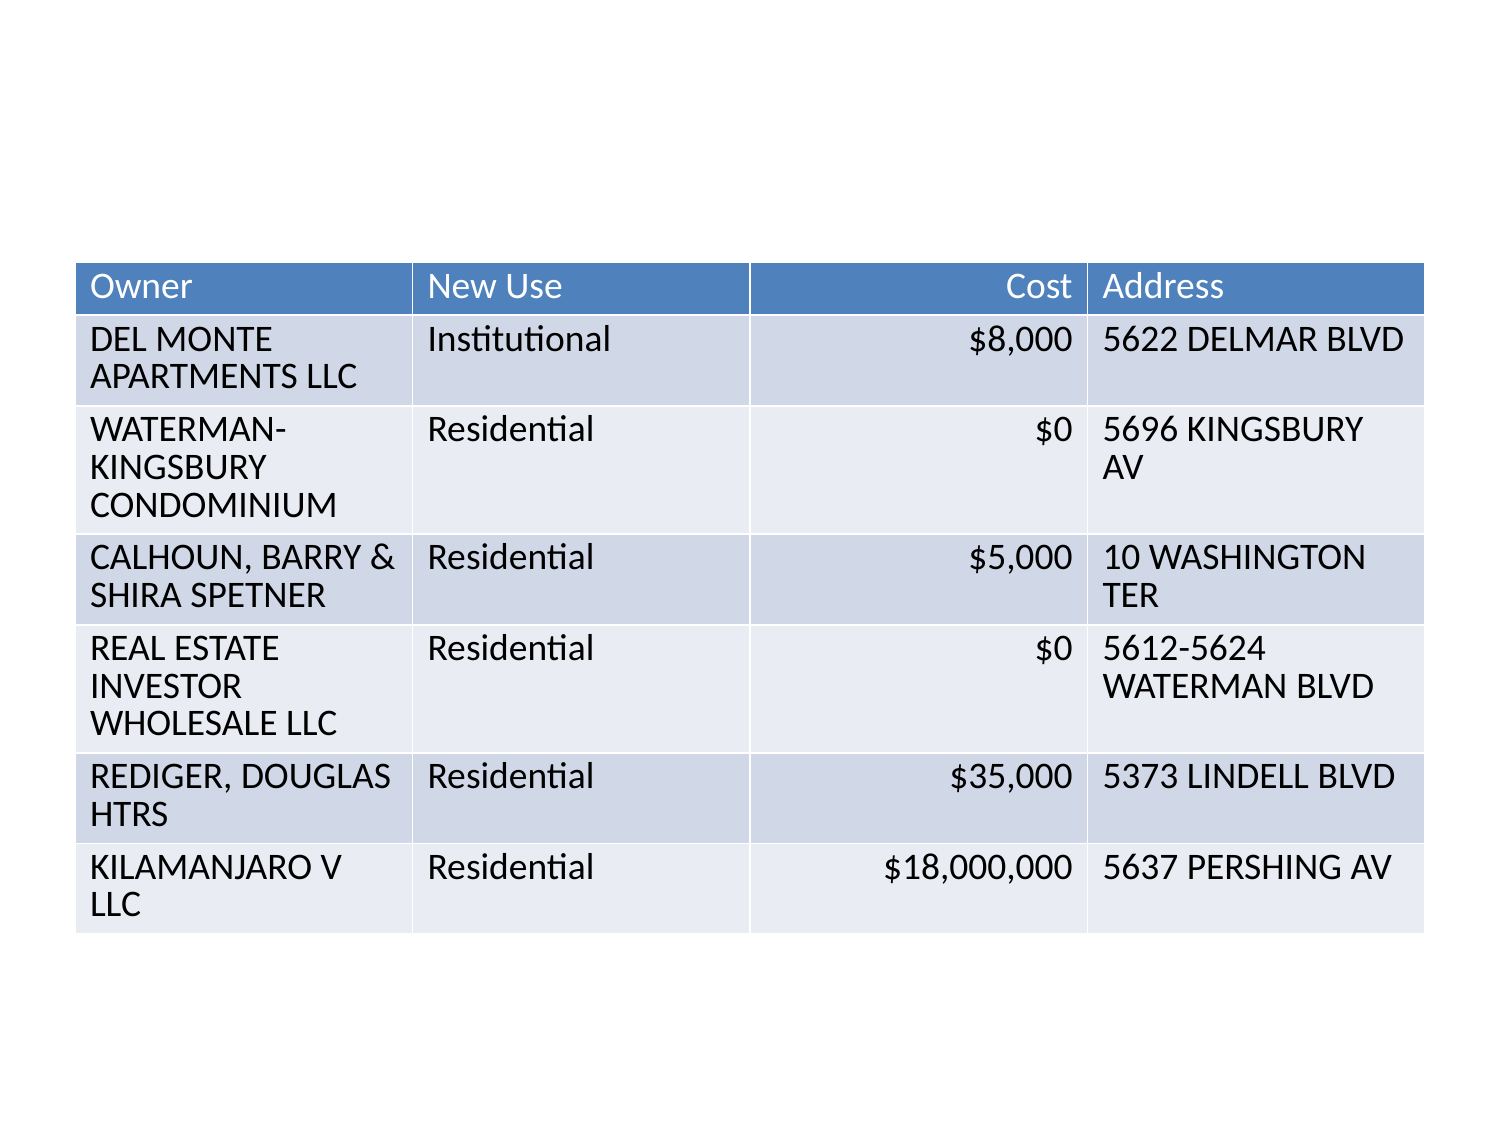

| Owner | New Use | Cost | Address |
| --- | --- | --- | --- |
| DEL MONTE APARTMENTS LLC | Institutional | $8,000 | 5622 DELMAR BLVD |
| WATERMAN-KINGSBURY CONDOMINIUM | Residential | $0 | 5696 KINGSBURY AV |
| CALHOUN, BARRY & SHIRA SPETNER | Residential | $5,000 | 10 WASHINGTON TER |
| REAL ESTATE INVESTOR WHOLESALE LLC | Residential | $0 | 5612-5624 WATERMAN BLVD |
| REDIGER, DOUGLAS HTRS | Residential | $35,000 | 5373 LINDELL BLVD |
| KILAMANJARO V LLC | Residential | $18,000,000 | 5637 PERSHING AV |